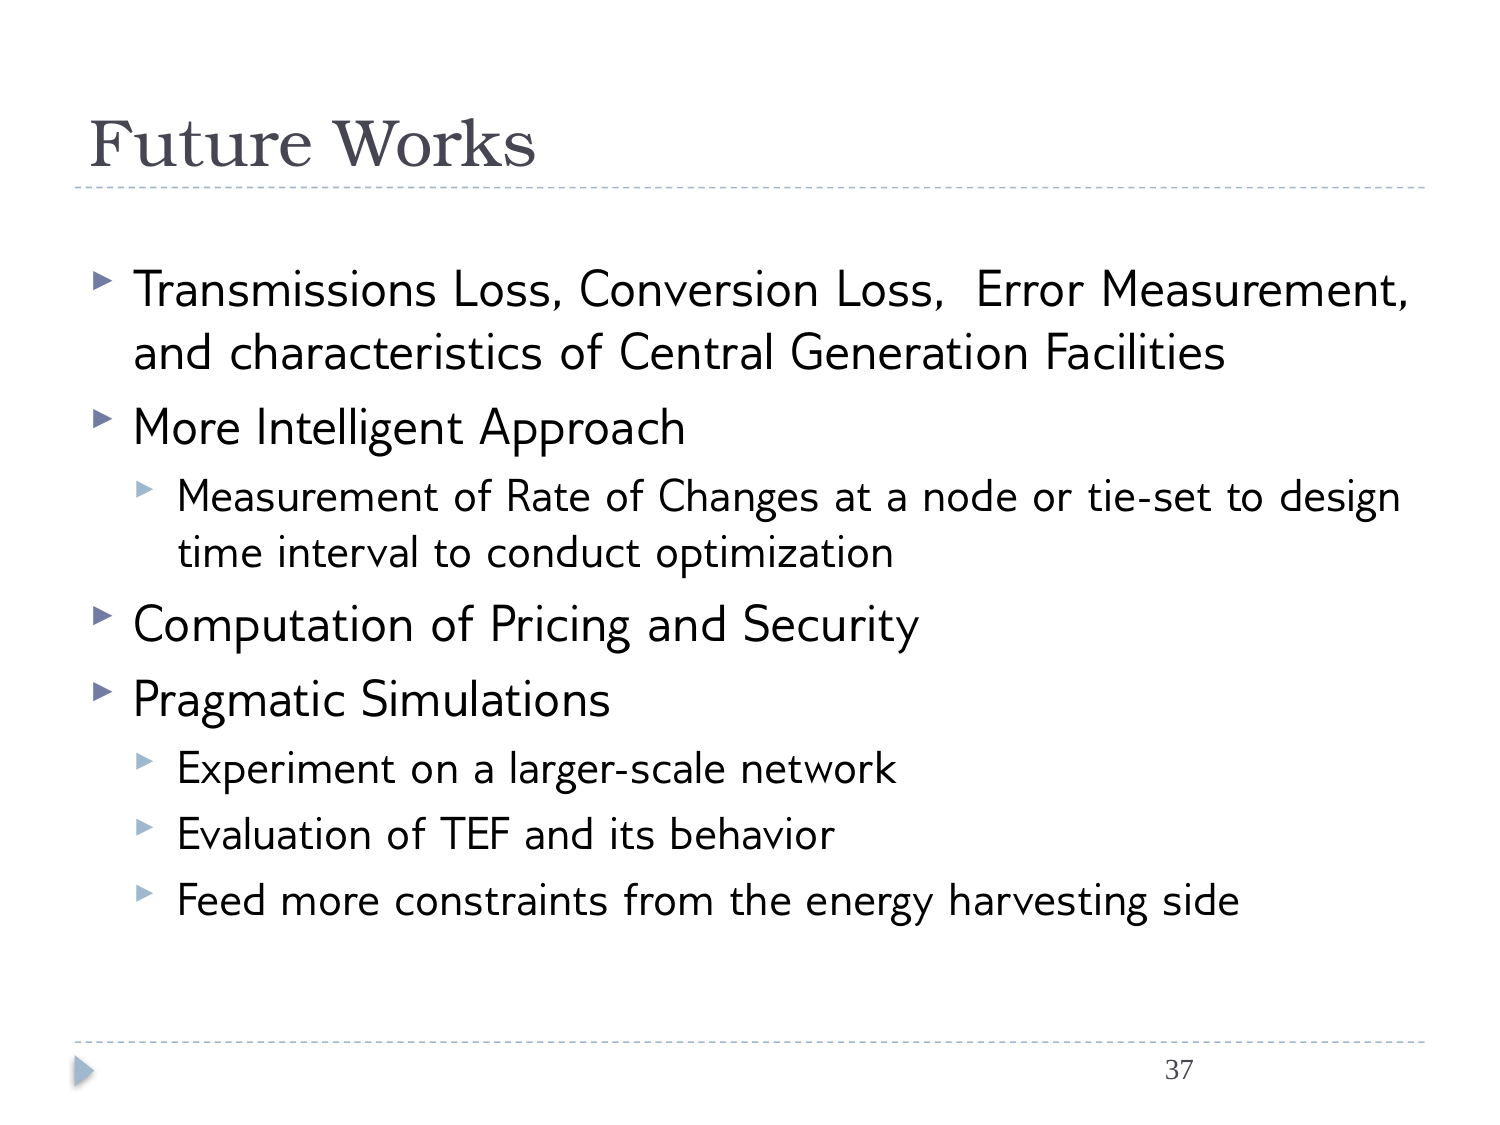

# Future Works
Transmissions Loss, Conversion Loss,  Error Measurement, and characteristics of Central Generation Facilities
More Intelligent Approach
Measurement of Rate of Changes at a node or tie-set to design time interval to conduct optimization
Computation of Pricing and Security
Pragmatic Simulations
Experiment on a larger-scale network
Evaluation of TEF and its behavior
Feed more constraints from the energy harvesting side
37